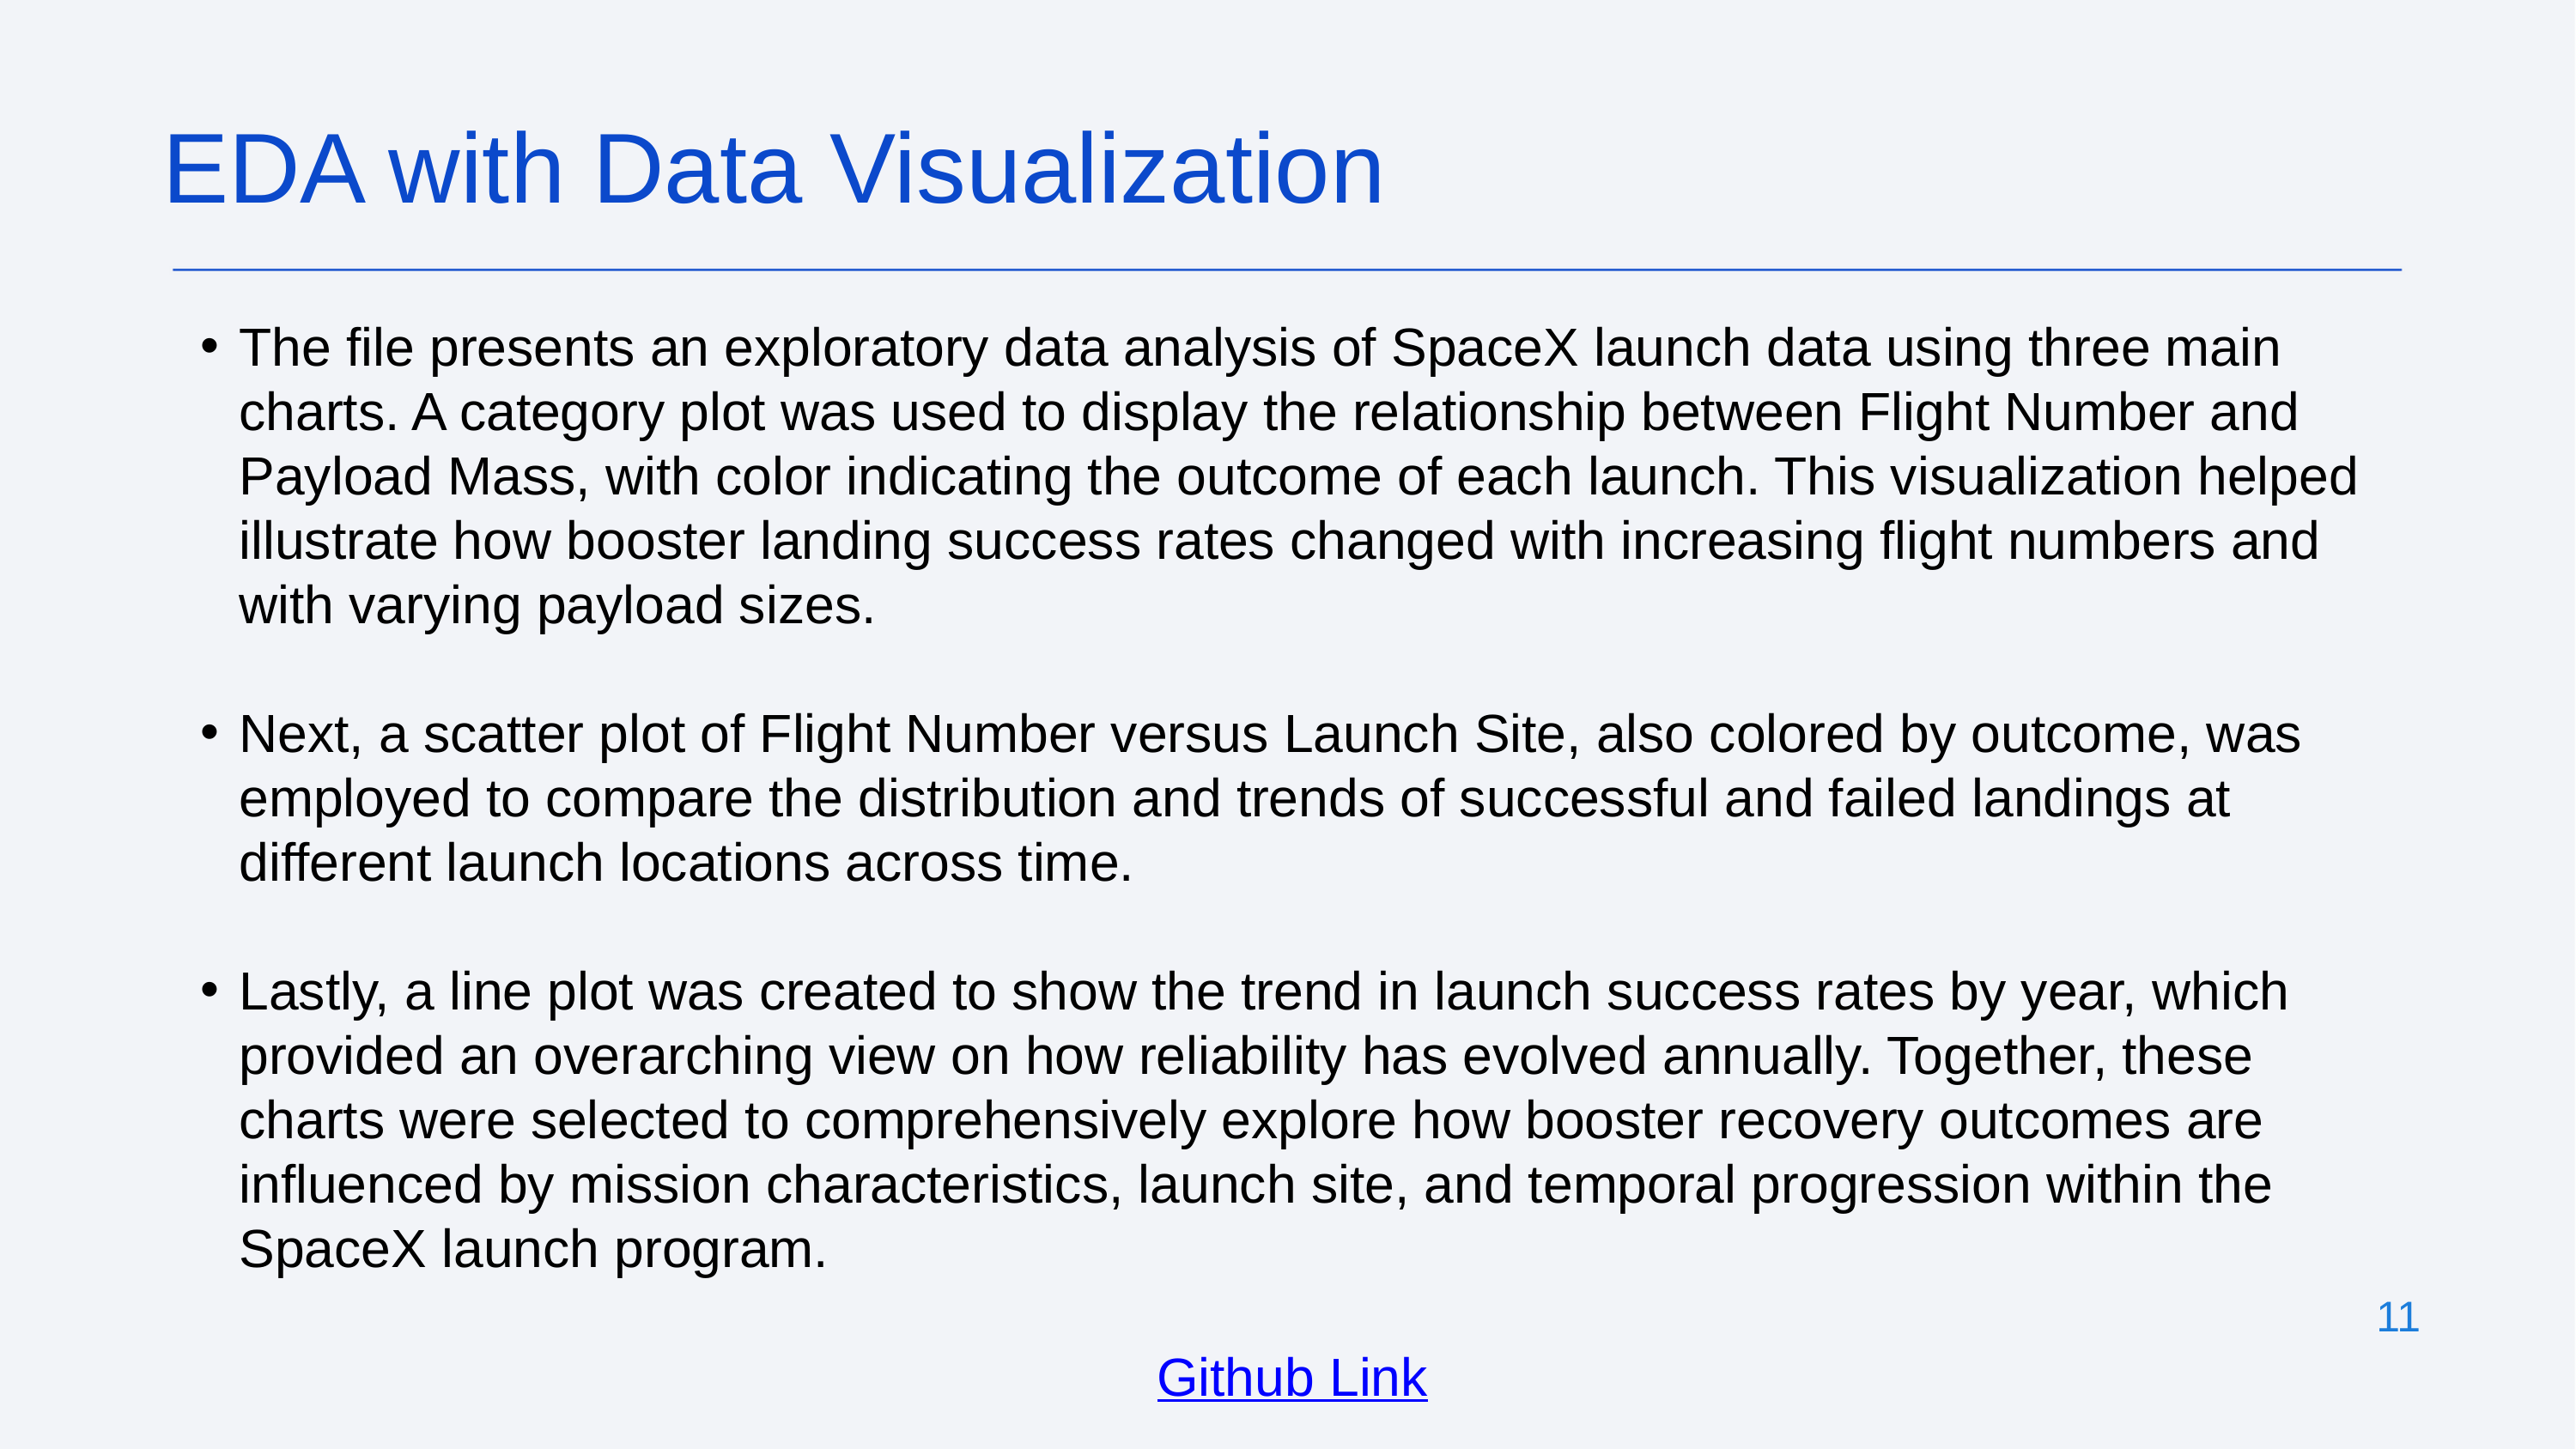

EDA with Data Visualization
The file presents an exploratory data analysis of SpaceX launch data using three main charts. A category plot was used to display the relationship between Flight Number and Payload Mass, with color indicating the outcome of each launch. This visualization helped illustrate how booster landing success rates changed with increasing flight numbers and with varying payload sizes.

Next, a scatter plot of Flight Number versus Launch Site, also colored by outcome, was employed to compare the distribution and trends of successful and failed landings at different launch locations across time.

Lastly, a line plot was created to show the trend in launch success rates by year, which provided an overarching view on how reliability has evolved annually. Together, these charts were selected to comprehensively explore how booster recovery outcomes are influenced by mission characteristics, launch site, and temporal progression within the SpaceX launch program.

Github Link

11